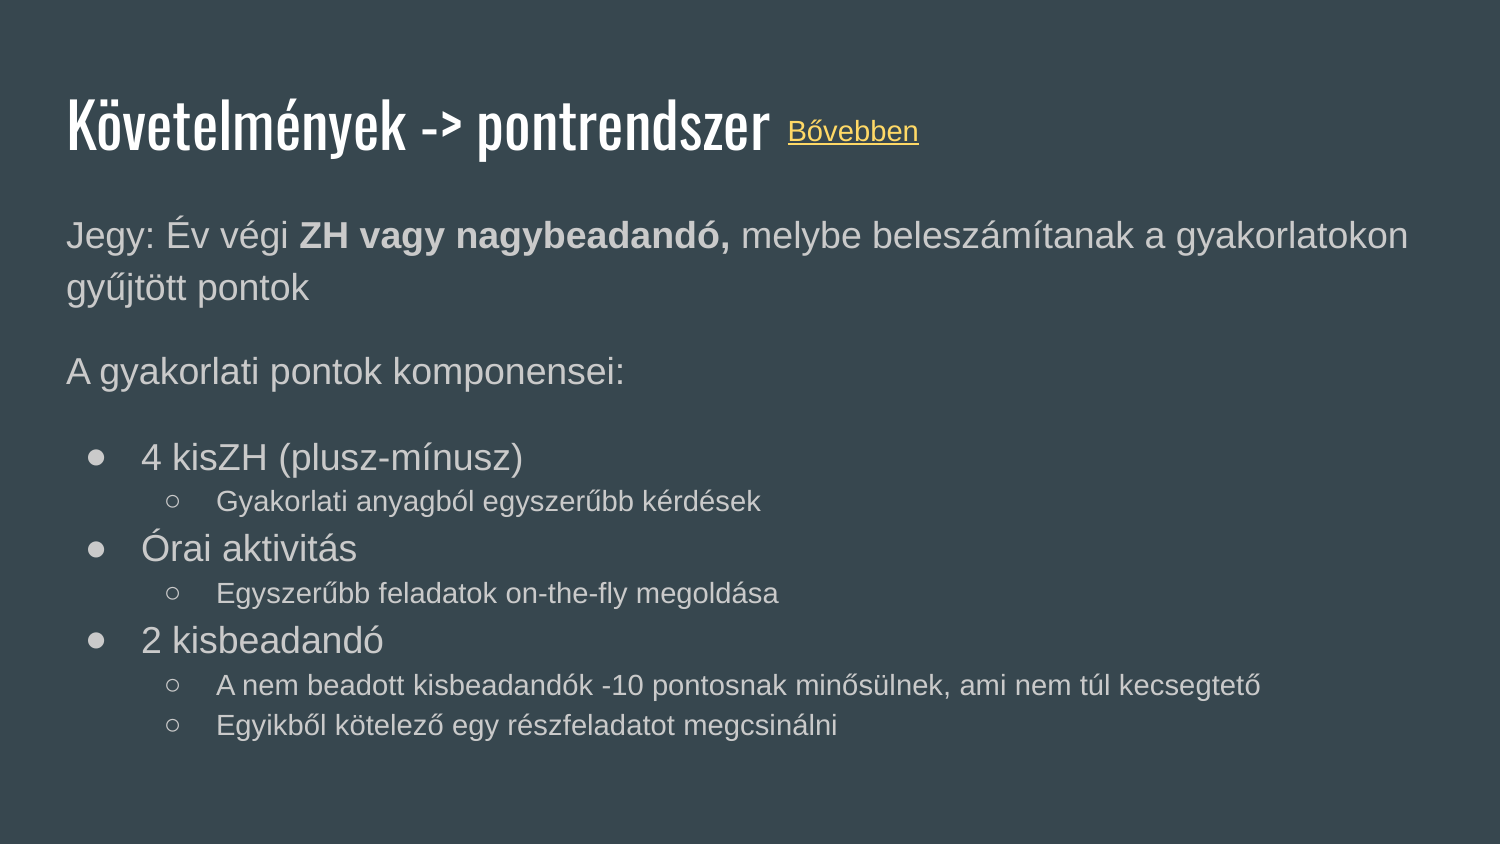

# Követelmények -> pontrendszer
Bővebben
Jegy: Év végi ZH vagy nagybeadandó, melybe beleszámítanak a gyakorlatokon gyűjtött pontok
A gyakorlati pontok komponensei:
4 kisZH (plusz-mínusz)
Gyakorlati anyagból egyszerűbb kérdések
Órai aktivitás
Egyszerűbb feladatok on-the-fly megoldása
2 kisbeadandó
A nem beadott kisbeadandók -10 pontosnak minősülnek, ami nem túl kecsegtető
Egyikből kötelező egy részfeladatot megcsinálni